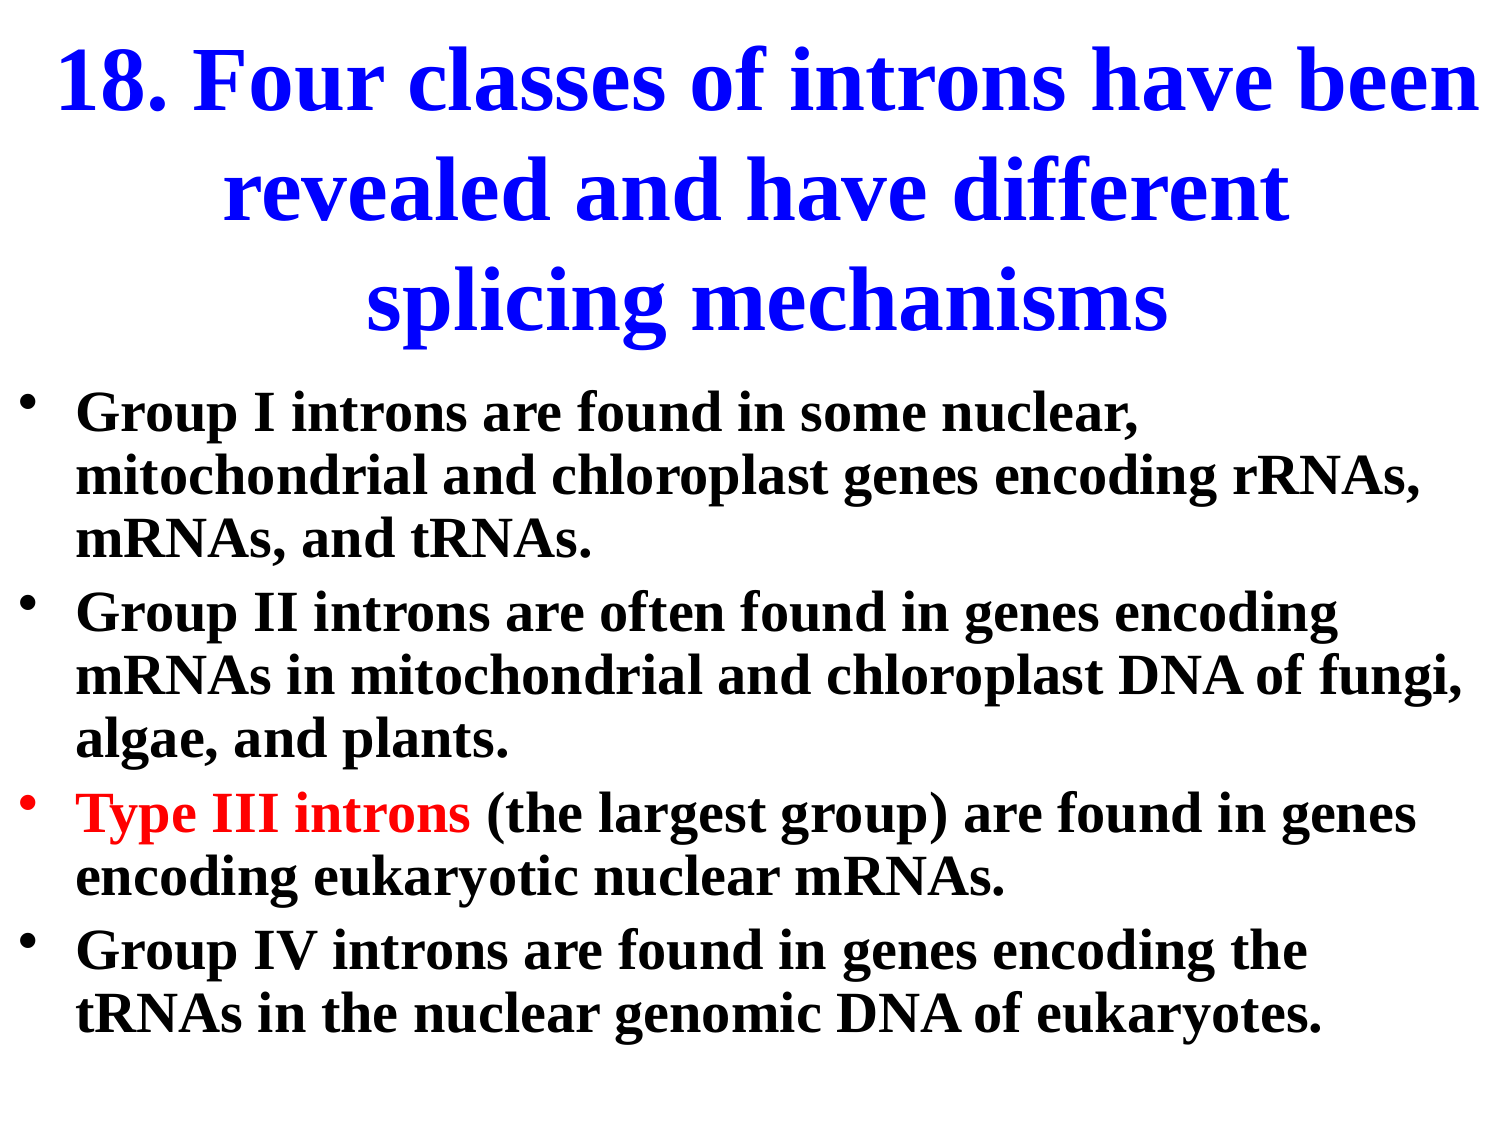

# 18. Four classes of introns have been revealed and have different splicing mechanisms
Group I introns are found in some nuclear, mitochondrial and chloroplast genes encoding rRNAs, mRNAs, and tRNAs.
Group II introns are often found in genes encoding mRNAs in mitochondrial and chloroplast DNA of fungi, algae, and plants.
Type III introns (the largest group) are found in genes encoding eukaryotic nuclear mRNAs.
Group IV introns are found in genes encoding the tRNAs in the nuclear genomic DNA of eukaryotes.